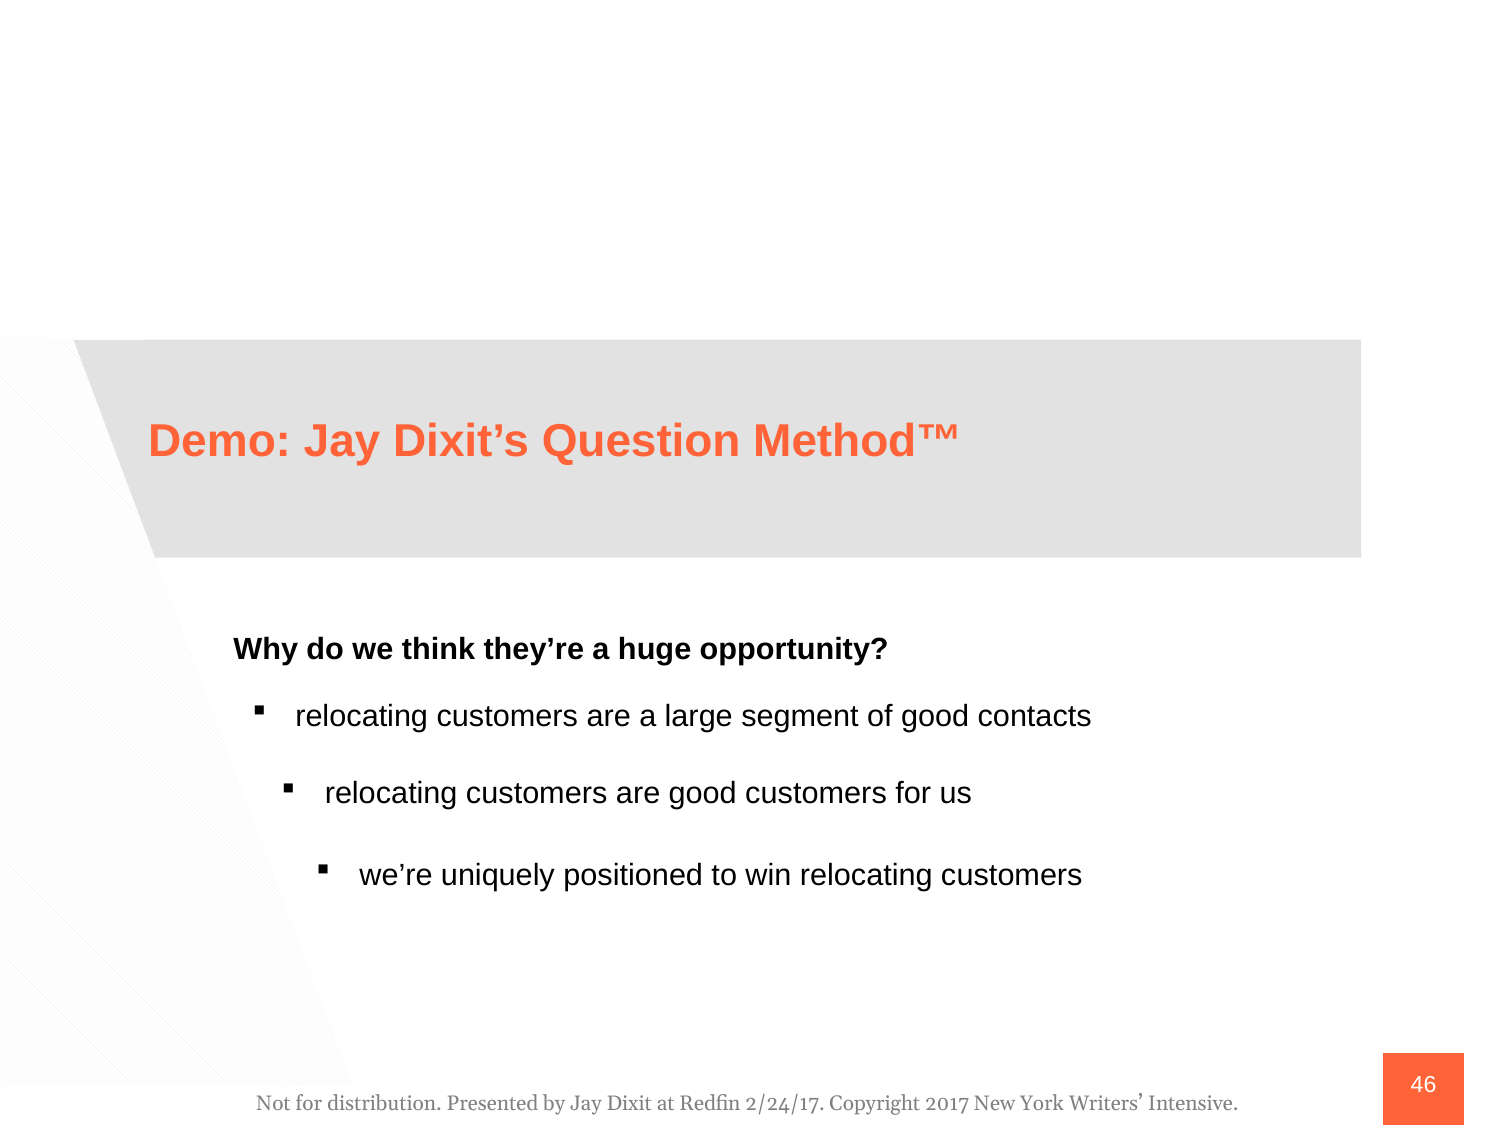

Demo: Jay Dixit’s Question Method™
Why do we think they’re a huge opportunity?
relocating customers are a large segment of good contacts
relocating customers are good customers for us
we’re uniquely positioned to win relocating customers